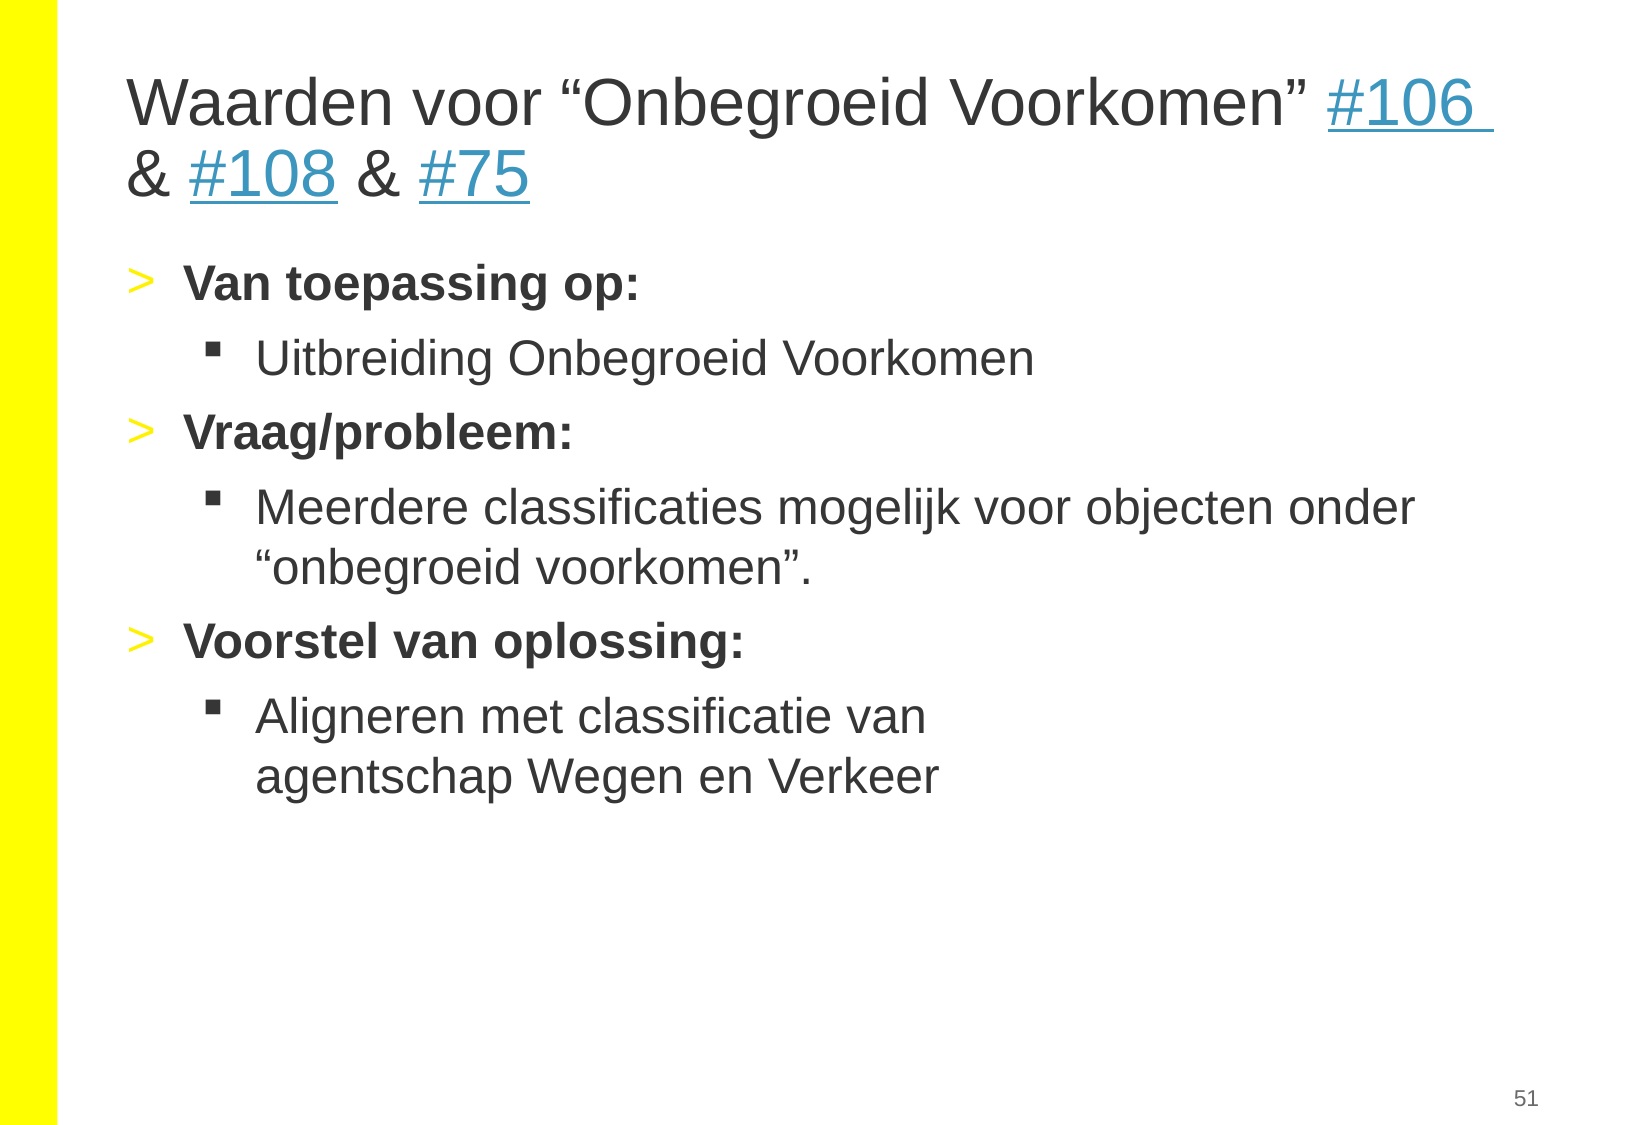

# Waarden voor “Onbegroeid Voorkomen” #106 & #108 & #75
Van toepassing op:
Uitbreiding Onbegroeid Voorkomen
Vraag/probleem:
Meerdere classificaties mogelijk voor objecten onder “onbegroeid voorkomen”.
Voorstel van oplossing:
Aligneren met classificatie van
agentschap Wegen en Verkeer
51